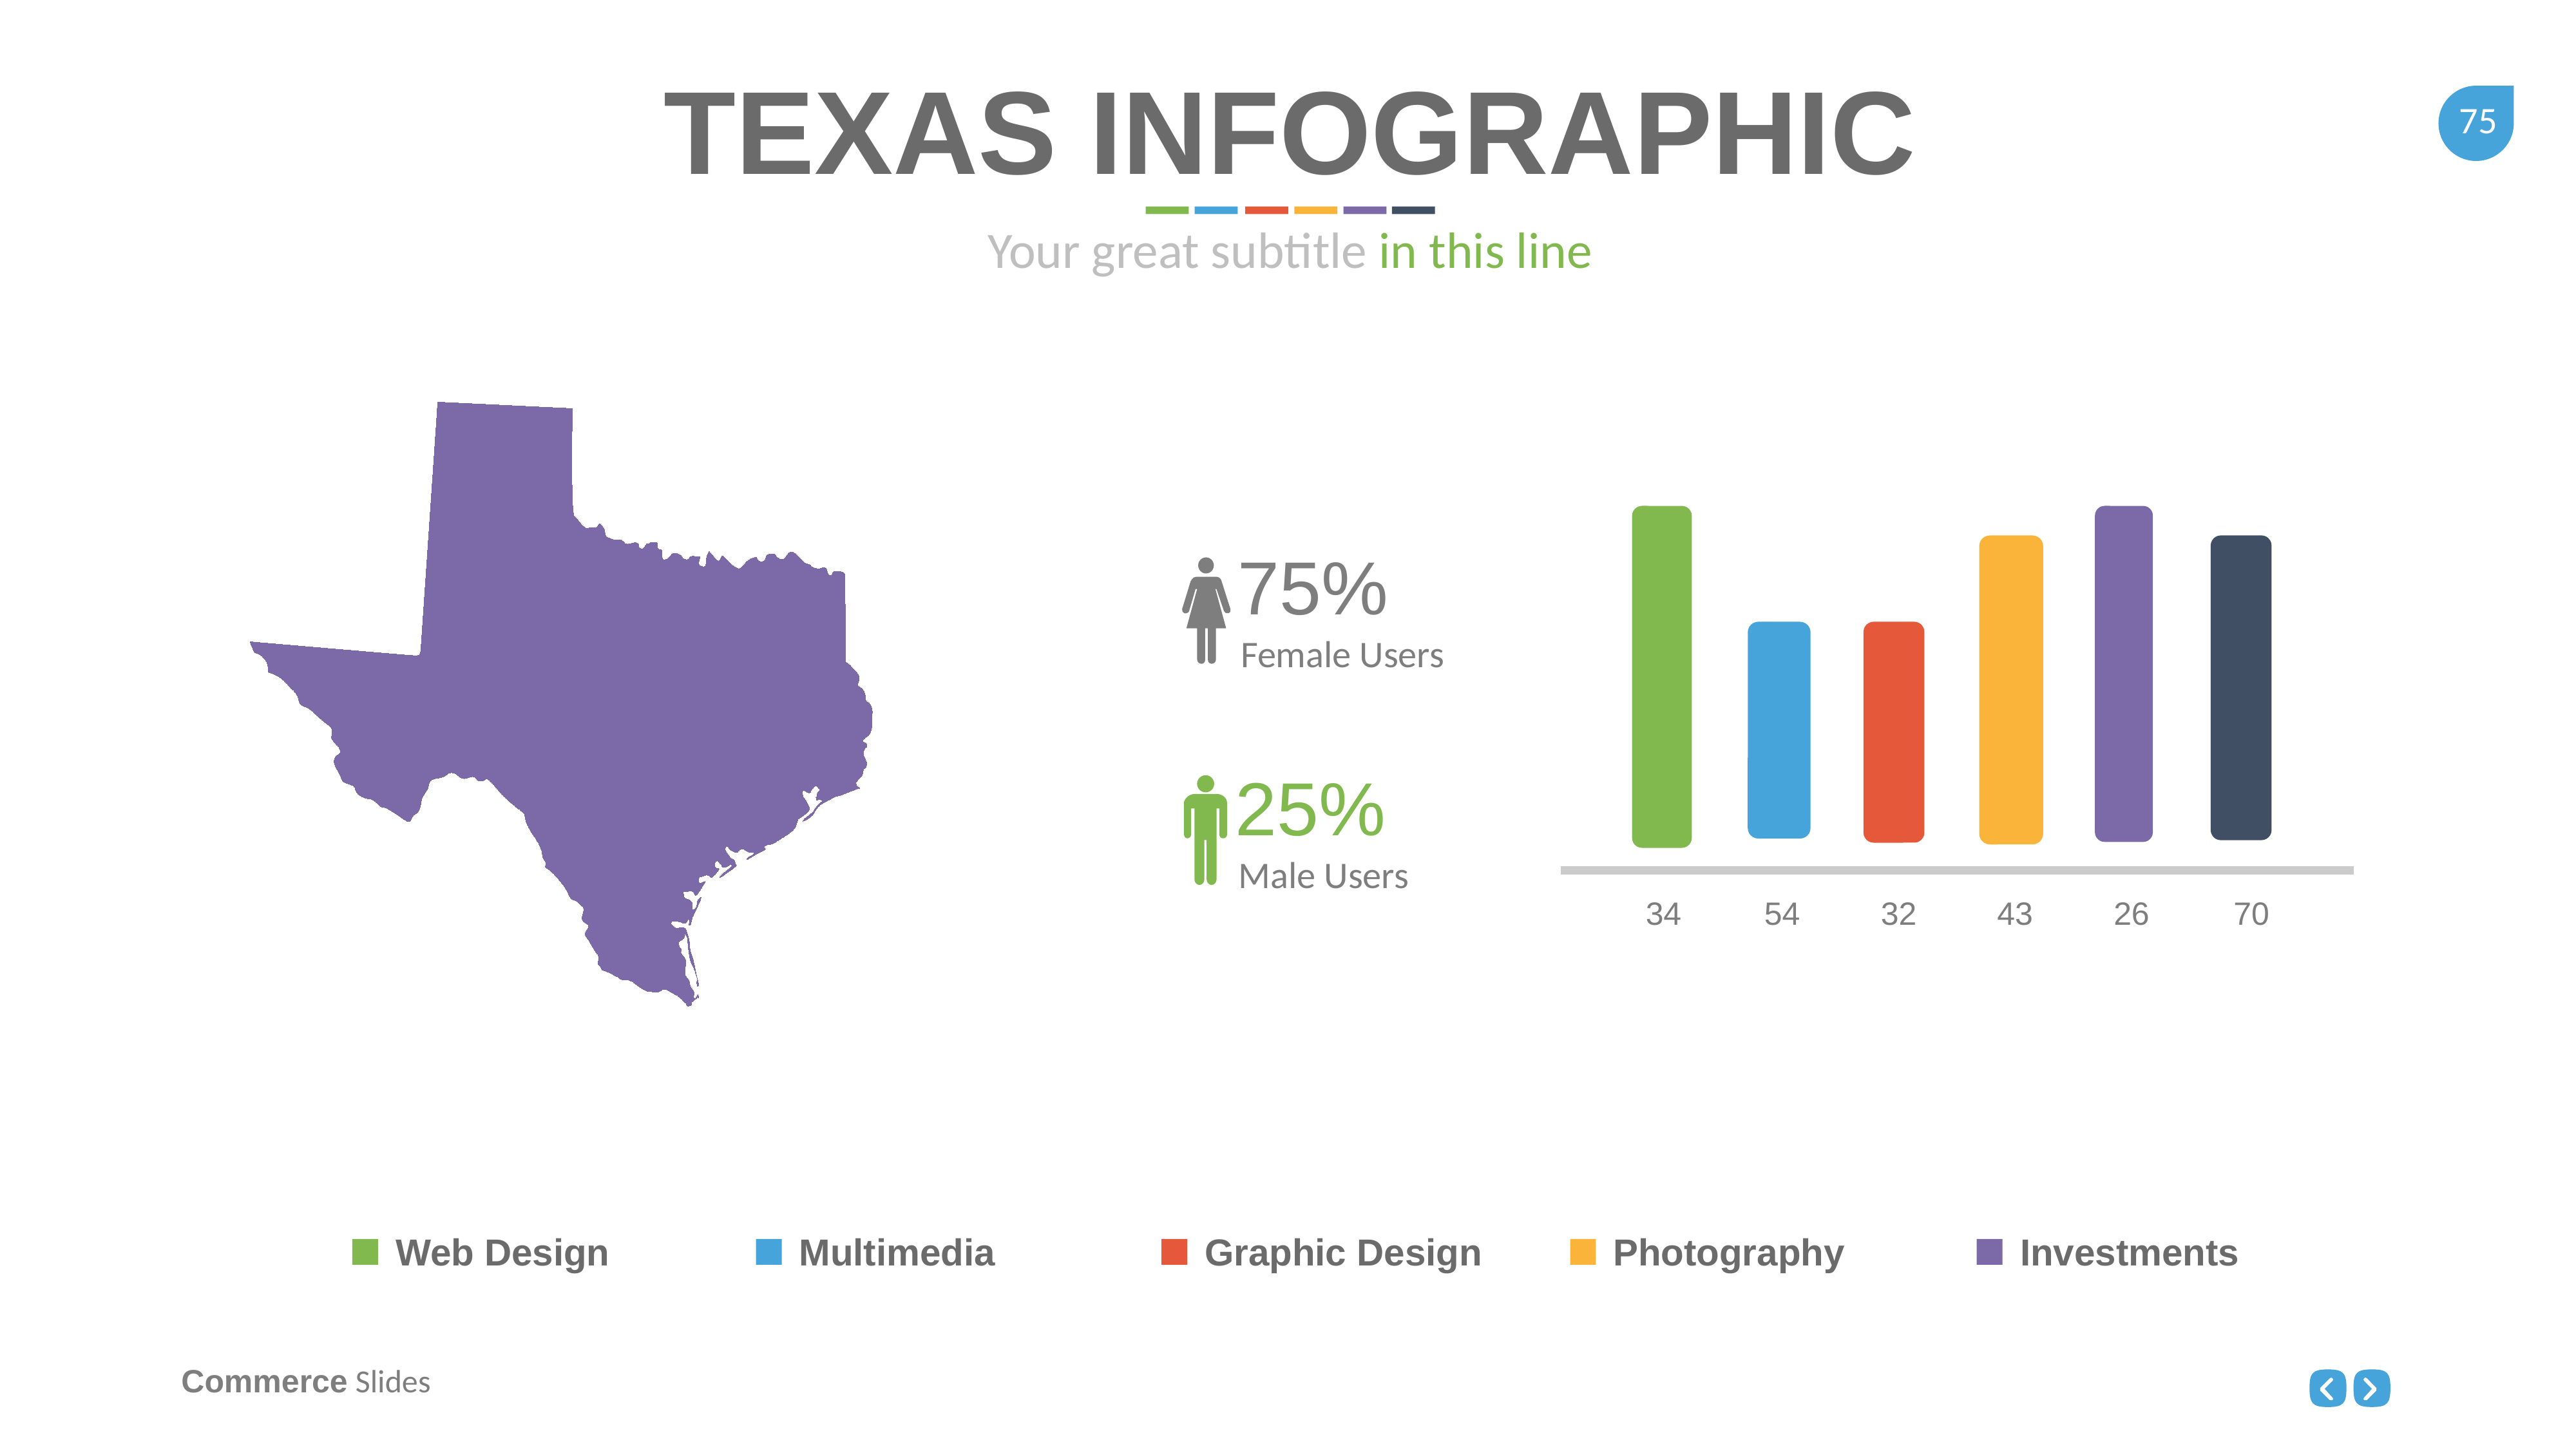

TEXAS INFOGRAPHIC

Your great subtitle in this line

34
54
32
43
26
70
75%

Female Users
25%

Male Users
Multimedia
Graphic Design
Photography
Investments
Web Design